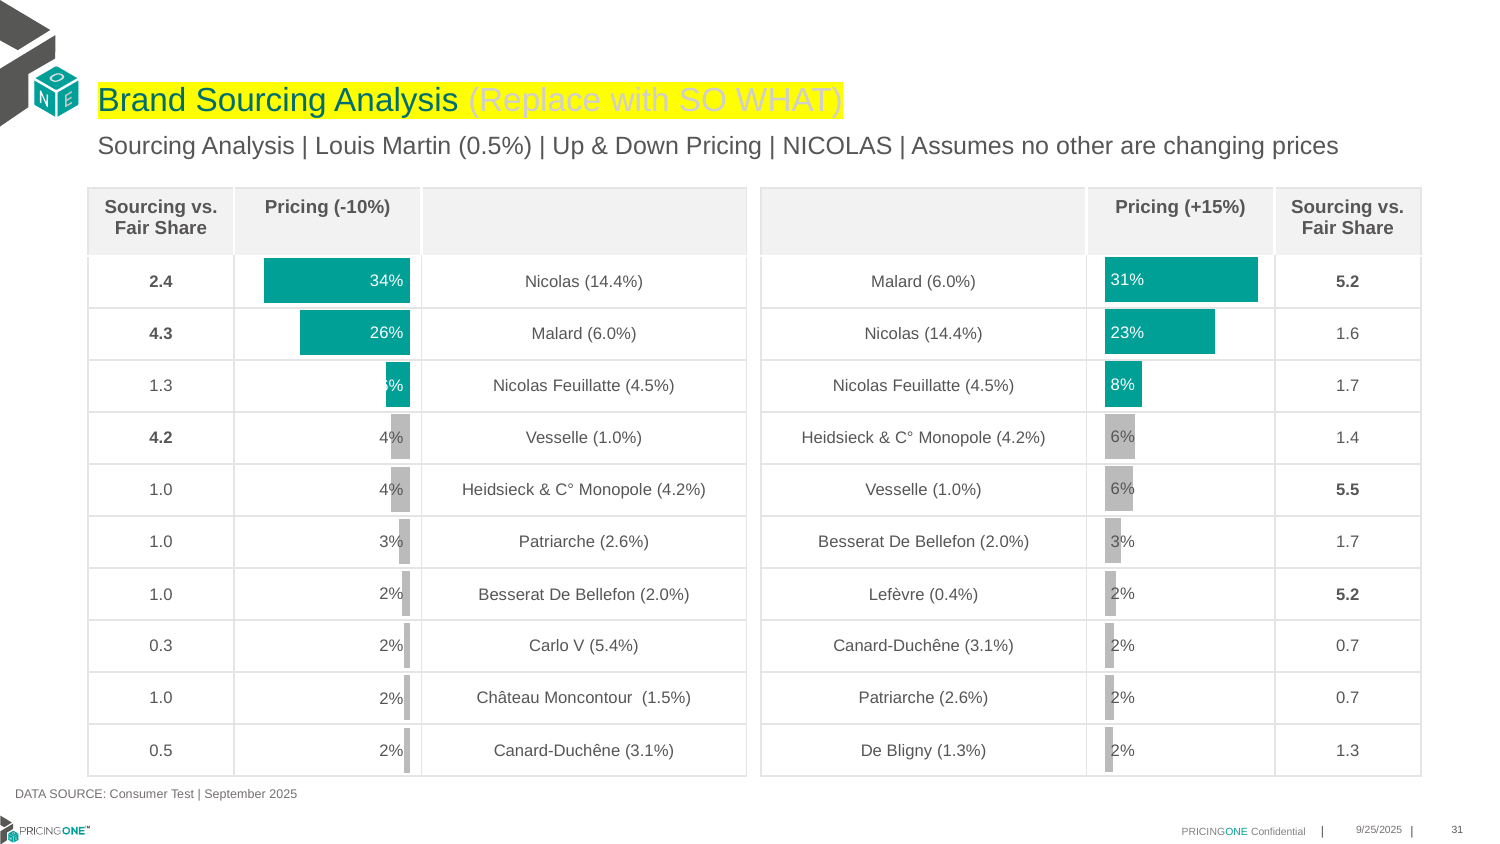

# Brand Sourcing Analysis (Replace with SO WHAT)
Sourcing Analysis | Louis Martin (0.5%) | Up & Down Pricing | NICOLAS | Assumes no other are changing prices
| Sourcing vs. Fair Share | Pricing (-10%) |  |
| --- | --- | --- |
| 2.4 |  | Nicolas (14.4%) |
| 4.3 |  | Malard (6.0%) |
| 1.3 |  | Nicolas Feuillatte (4.5%) |
| 4.2 |  | Vesselle (1.0%) |
| 1.0 |  | Heidsieck & C° Monopole (4.2%) |
| 1.0 |  | Patriarche (2.6%) |
| 1.0 |  | Besserat De Bellefon (2.0%) |
| 0.3 |  | Carlo V (5.4%) |
| 1.0 |  | Château Moncontour (1.5%) |
| 0.5 |  | Canard-Duchêne (3.1%) |
|  | Pricing (+15%) | Sourcing vs. Fair Share |
| --- | --- | --- |
| Malard (6.0%) |  | 5.2 |
| Nicolas (14.4%) |  | 1.6 |
| Nicolas Feuillatte (4.5%) |  | 1.7 |
| Heidsieck & C° Monopole (4.2%) |  | 1.4 |
| Vesselle (1.0%) |  | 5.5 |
| Besserat De Bellefon (2.0%) |  | 1.7 |
| Lefèvre (0.4%) |  | 5.2 |
| Canard-Duchêne (3.1%) |  | 0.7 |
| Patriarche (2.6%) |  | 0.7 |
| De Bligny (1.3%) |  | 1.3 |

### Chart

| Category | Louis Martin (0.5%) |
|---|---|
| Malard (6.0%) | 0.3147246809544911 |
| Nicolas (14.4%) | 0.22757030012785892 |
| Nicolas Feuillatte (4.5%) | 0.07718242081602295 |
| Heidsieck & C° Monopole (4.2%) | 0.061326161403715884 |
| Vesselle (1.0%) | 0.05819444169220519 |
| Besserat De Bellefon (2.0%) | 0.0333030502394103 |
| Lefèvre (0.4%) | 0.022714682212352708 |
| Canard-Duchêne (3.1%) | 0.020000648242972527 |
| Patriarche (2.6%) | 0.018995591544203612 |
| De Bligny (1.3%) | 0.017778606449191017 |

### Chart

| Category | Louis Martin (0.5%) |
|---|---|
| Nicolas (14.4%) | 0.3401729652417488 |
| Malard (6.0%) | 0.25720842980866704 |
| Nicolas Feuillatte (4.5%) | 0.05686853063643996 |
| Vesselle (1.0%) | 0.04468734456023848 |
| Heidsieck & C° Monopole (4.2%) | 0.044407520197443186 |
| Patriarche (2.6%) | 0.026084395121791077 |
| Besserat De Bellefon (2.0%) | 0.019597556703776848 |
| Carlo V (5.4%) | 0.015339318534331549 |
| Château Moncontour  (1.5%) | 0.015253111902235933 |
| Canard-Duchêne (3.1%) | 0.015217594469624264 |
DATA SOURCE: Consumer Test | September 2025

9/25/2025
31